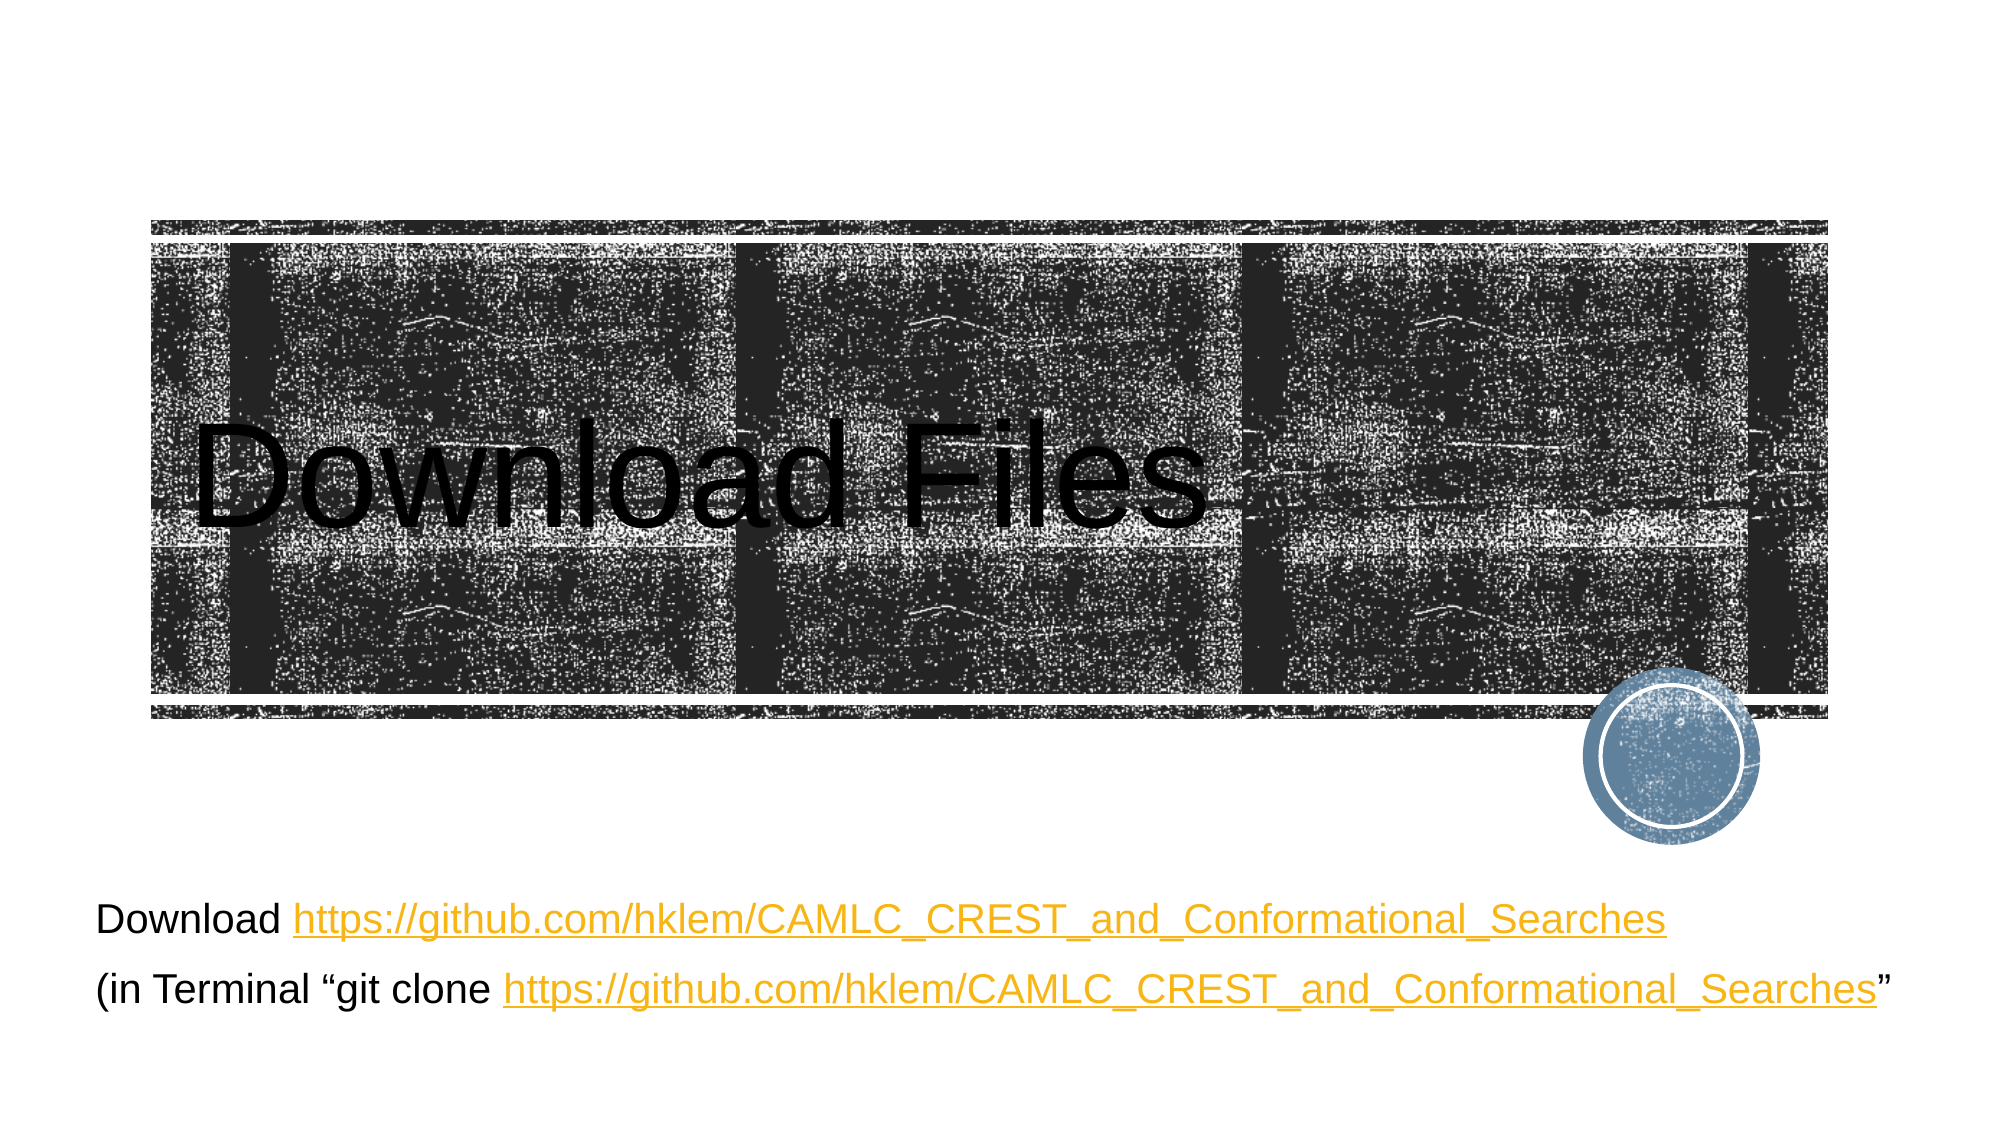

# Download Files
Download https://github.com/hklem/CAMLC_CREST_and_Conformational_Searches
(in Terminal “git clone https://github.com/hklem/CAMLC_CREST_and_Conformational_Searches”